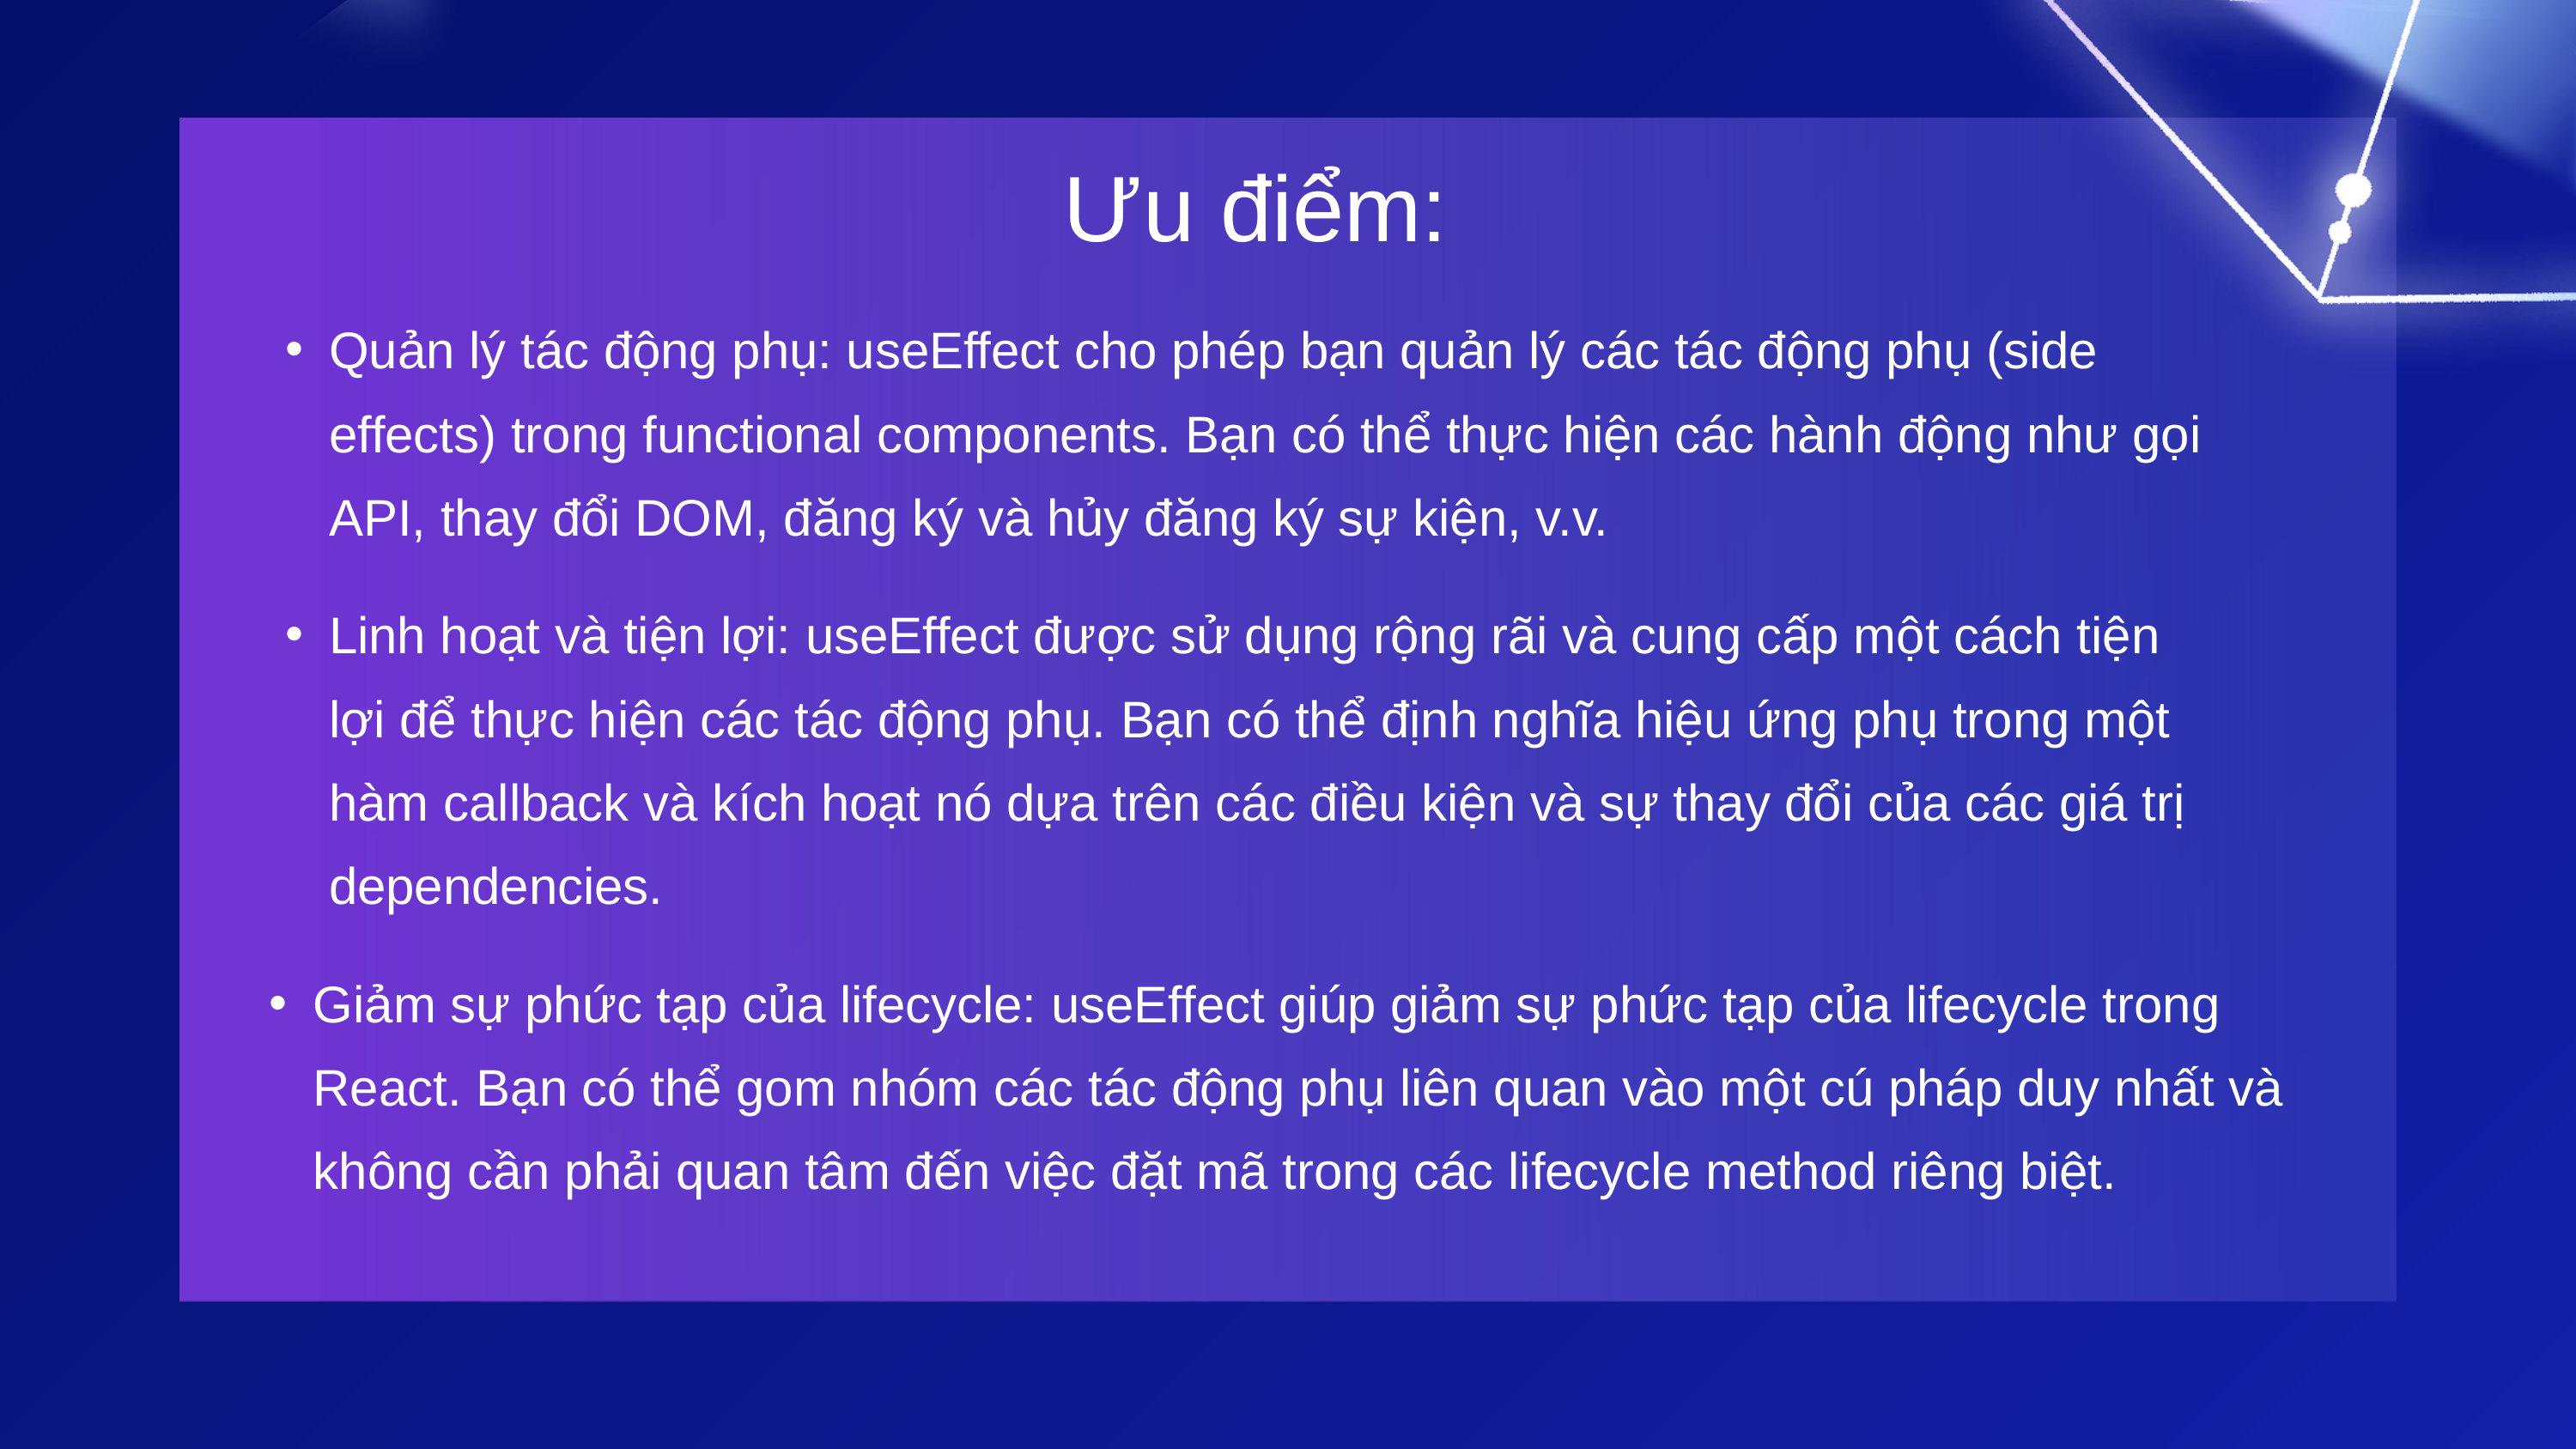

Ưu điểm:
Quản lý tác động phụ: useEffect cho phép bạn quản lý các tác động phụ (side effects) trong functional components. Bạn có thể thực hiện các hành động như gọi API, thay đổi DOM, đăng ký và hủy đăng ký sự kiện, v.v.
Linh hoạt và tiện lợi: useEffect được sử dụng rộng rãi và cung cấp một cách tiện lợi để thực hiện các tác động phụ. Bạn có thể định nghĩa hiệu ứng phụ trong một hàm callback và kích hoạt nó dựa trên các điều kiện và sự thay đổi của các giá trị dependencies.
Giảm sự phức tạp của lifecycle: useEffect giúp giảm sự phức tạp của lifecycle trong React. Bạn có thể gom nhóm các tác động phụ liên quan vào một cú pháp duy nhất và không cần phải quan tâm đến việc đặt mã trong các lifecycle method riêng biệt.